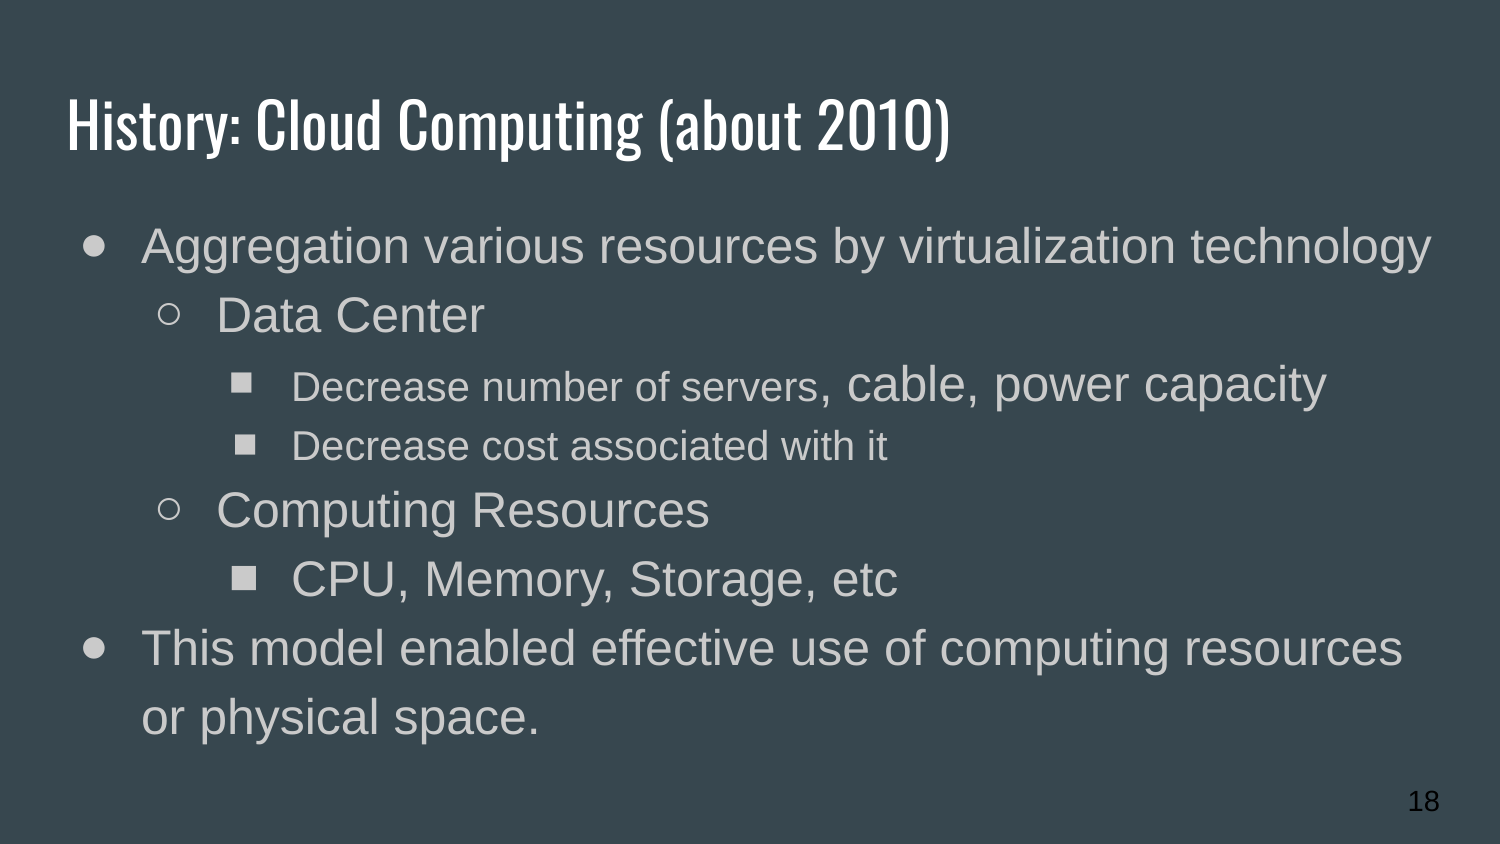

# History: Cloud Computing (about 2010)
Aggregation various resources by virtualization technology
Data Center
Decrease number of servers, cable, power capacity
Decrease cost associated with it
Computing Resources
CPU, Memory, Storage, etc
This model enabled effective use of computing resources or physical space.
18